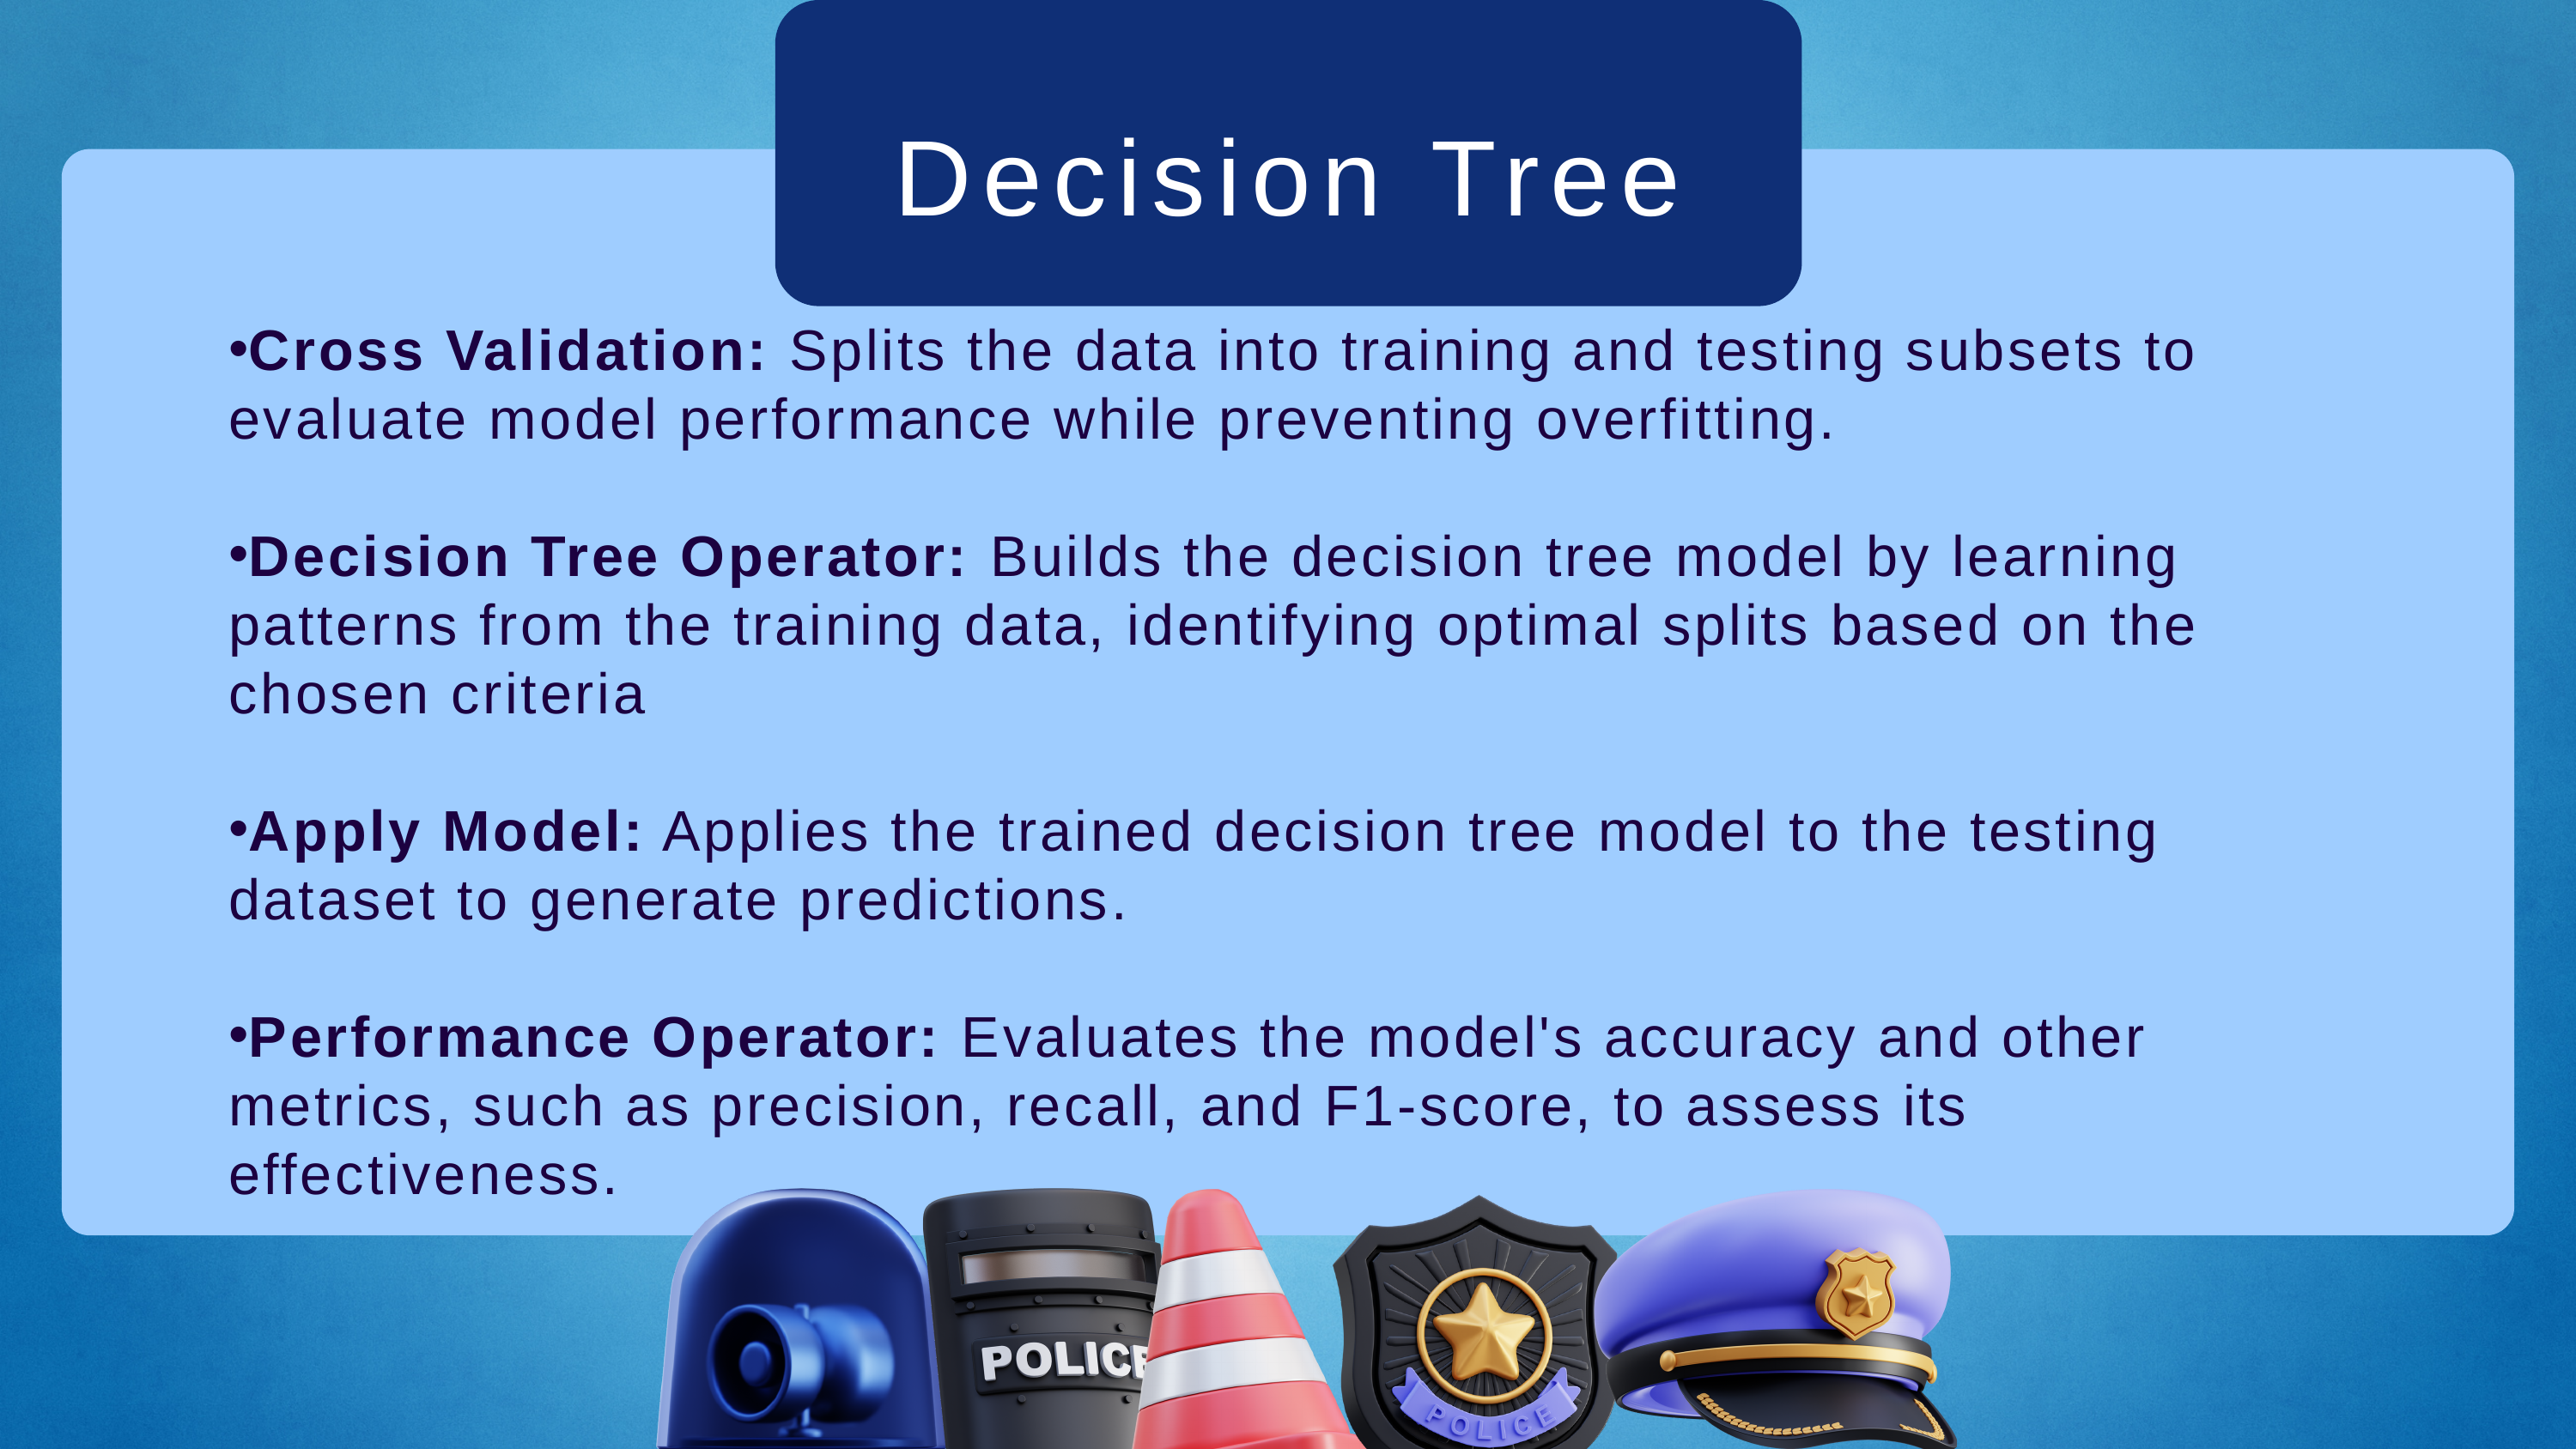

Decision Tree

Cross Validation: Splits the data into training and testing subsets to evaluate model performance while preventing overfitting.

Decision Tree Operator: Builds the decision tree model by learning patterns from the training data, identifying optimal splits based on the chosen criteria

Apply Model: Applies the trained decision tree model to the testing dataset to generate predictions.

Performance Operator: Evaluates the model's accuracy and other metrics, such as precision, recall, and F1-score, to assess its effectiveness.